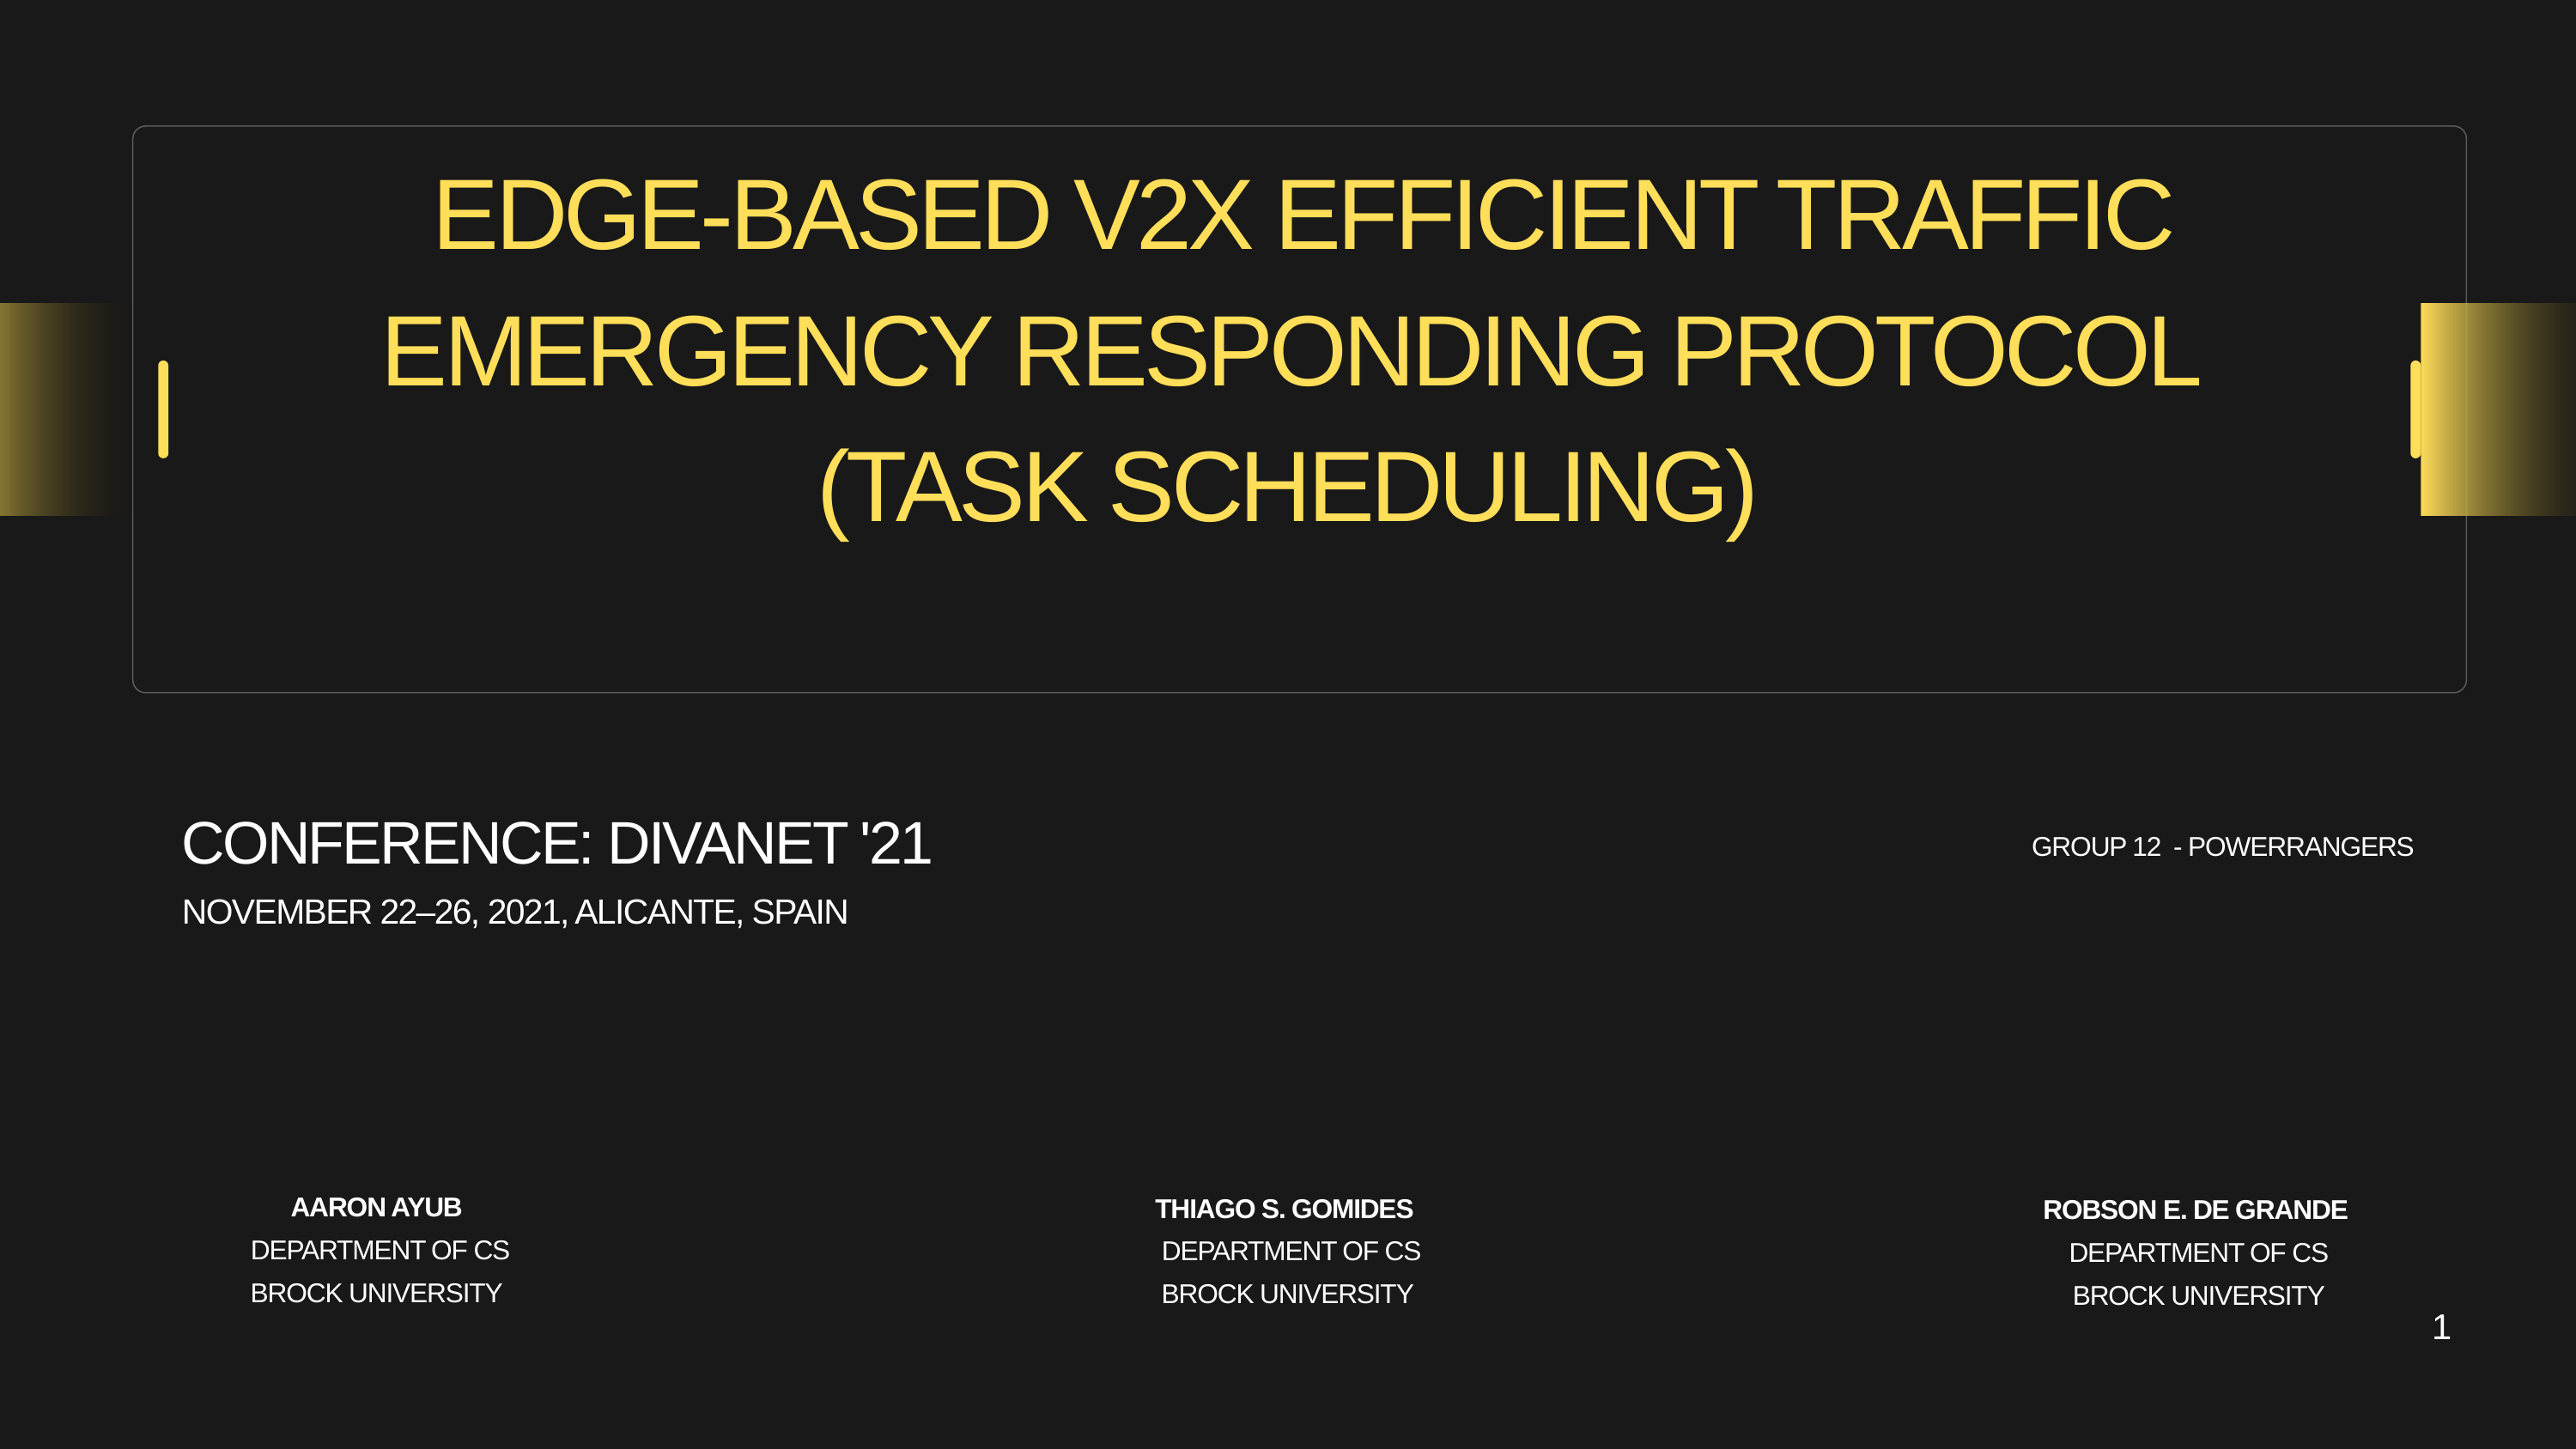

EDGE-BASED V2X EFFICIENT TRAFFIC EMERGENCY RESPONDING PROTOCOL (TASK SCHEDULING)

CONFERENCE: DIVANET '21
NOVEMBER 22–26, 2021, ALICANTE, SPAIN
GROUP 12  - POWERRANGERS
AARON AYUB
 DEPARTMENT OF CS
BROCK UNIVERSITY
THIAGO S. GOMIDES
 DEPARTMENT OF CS
BROCK UNIVERSITY
ROBSON E. DE GRANDE  DEPARTMENT OF CS
BROCK UNIVERSITY
1